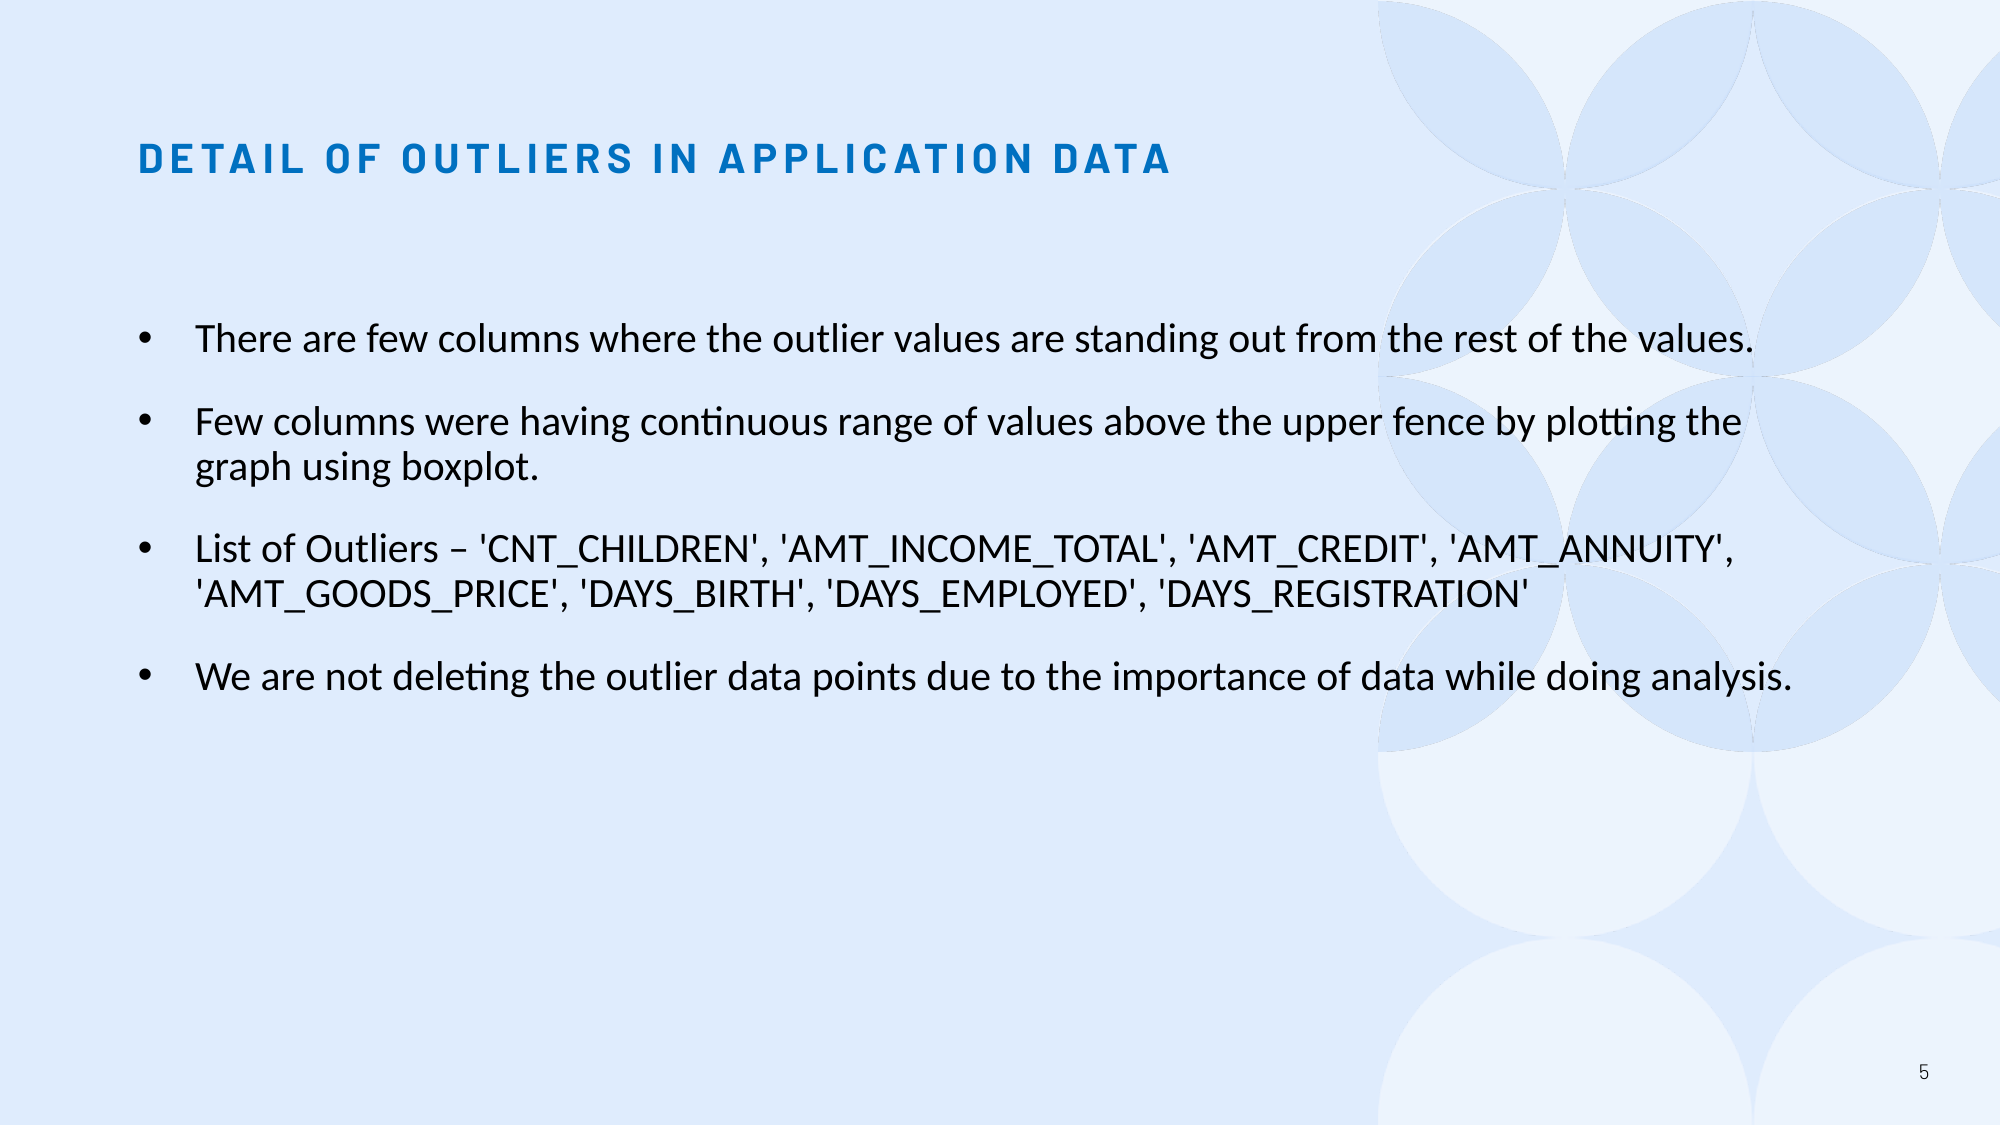

# Detail of outliers in application data

There are few columns where the outlier values are standing out from the rest of the values.
Few columns were having continuous range of values above the upper fence by plotting the graph using boxplot.
List of Outliers – 'CNT_CHILDREN', 'AMT_INCOME_TOTAL', 'AMT_CREDIT', 'AMT_ANNUITY', 'AMT_GOODS_PRICE', 'DAYS_BIRTH', 'DAYS_EMPLOYED', 'DAYS_REGISTRATION'
We are not deleting the outlier data points due to the importance of data while doing analysis.

5